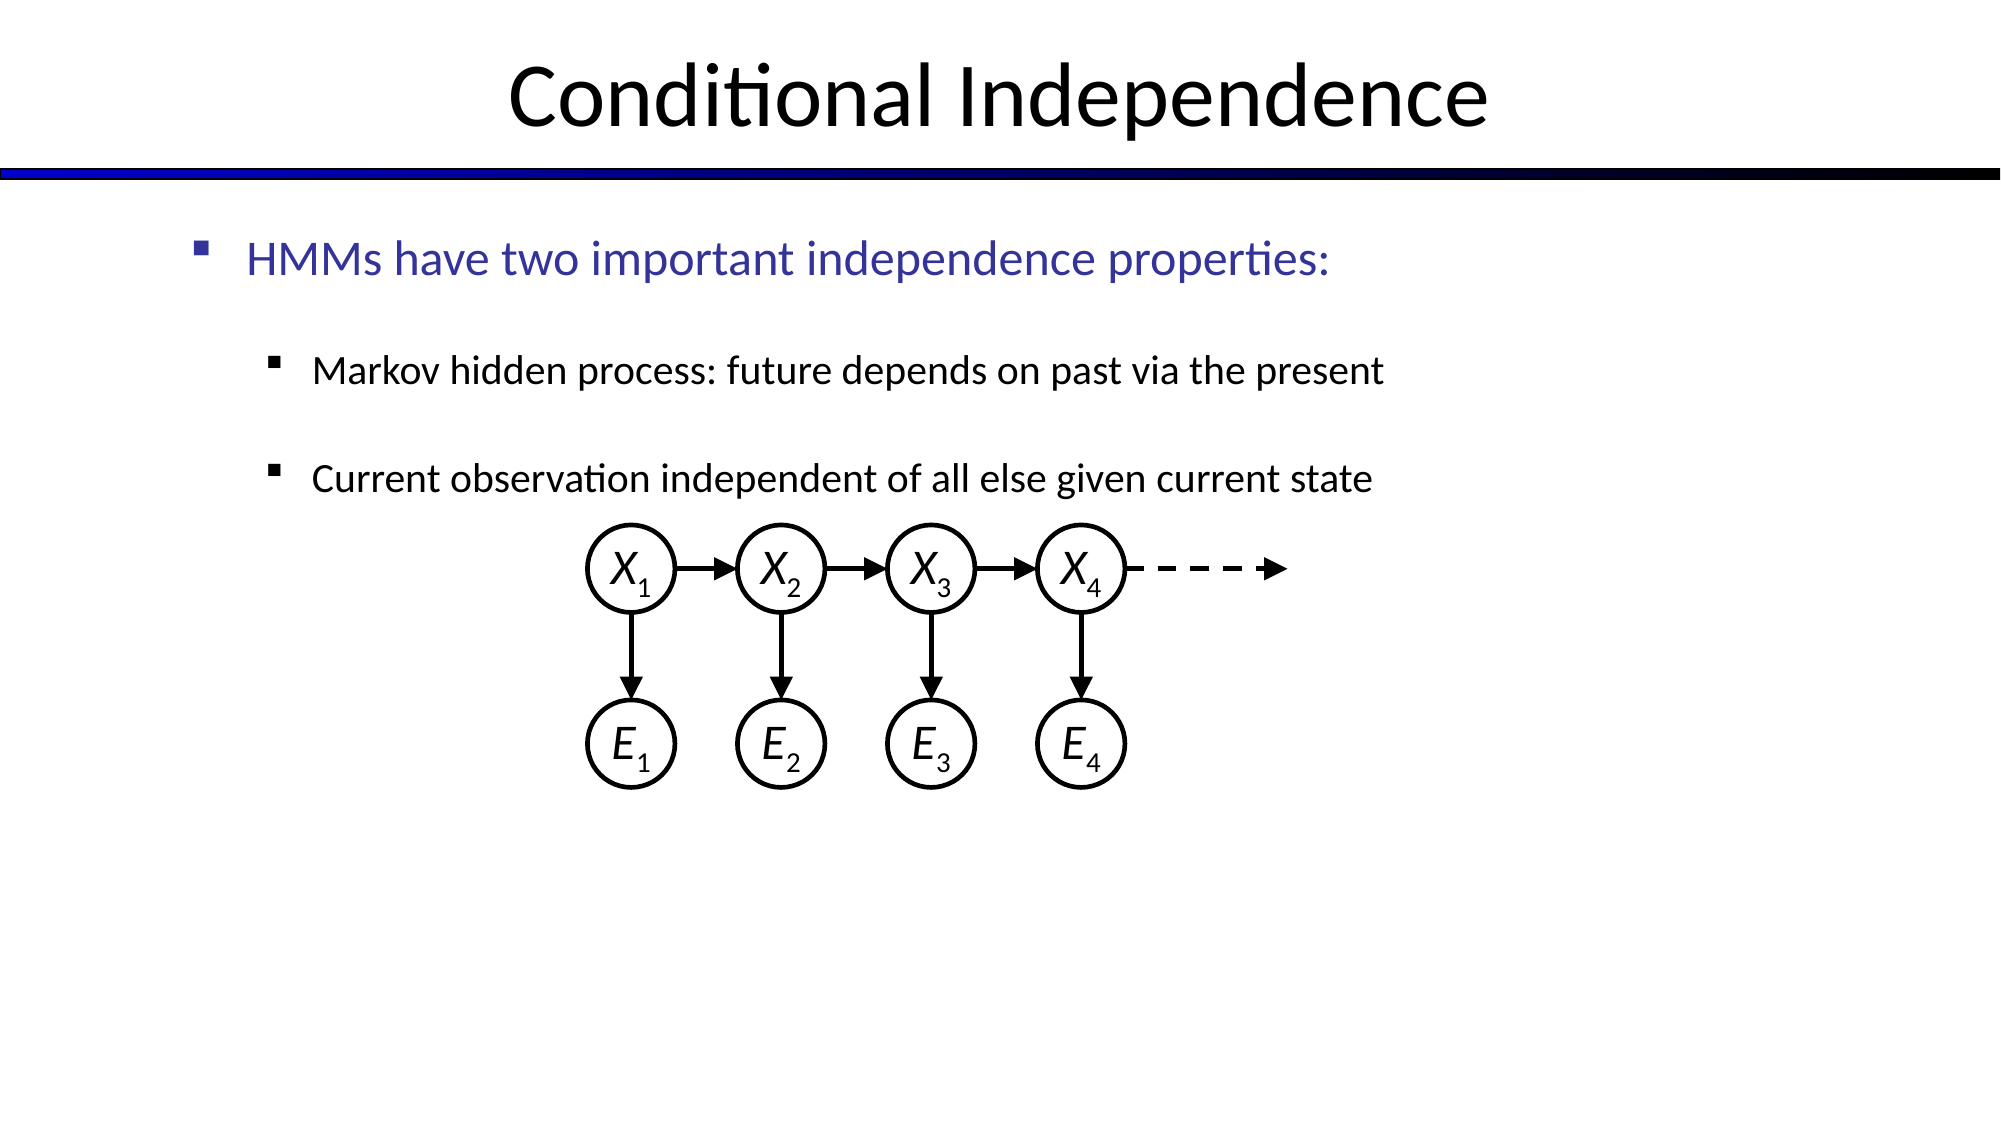

# Conditional Independence
HMMs have two important independence properties:

Markov hidden process: future depends on past via the present

Current observation independent of all else given current state

Quiz: does this mean that evidence variables are guaranteed to be independent?

[No, they tend to correlated by the hidden state]
X1
X2
X3
X4
X5
E1
E2
E3
E4
E5